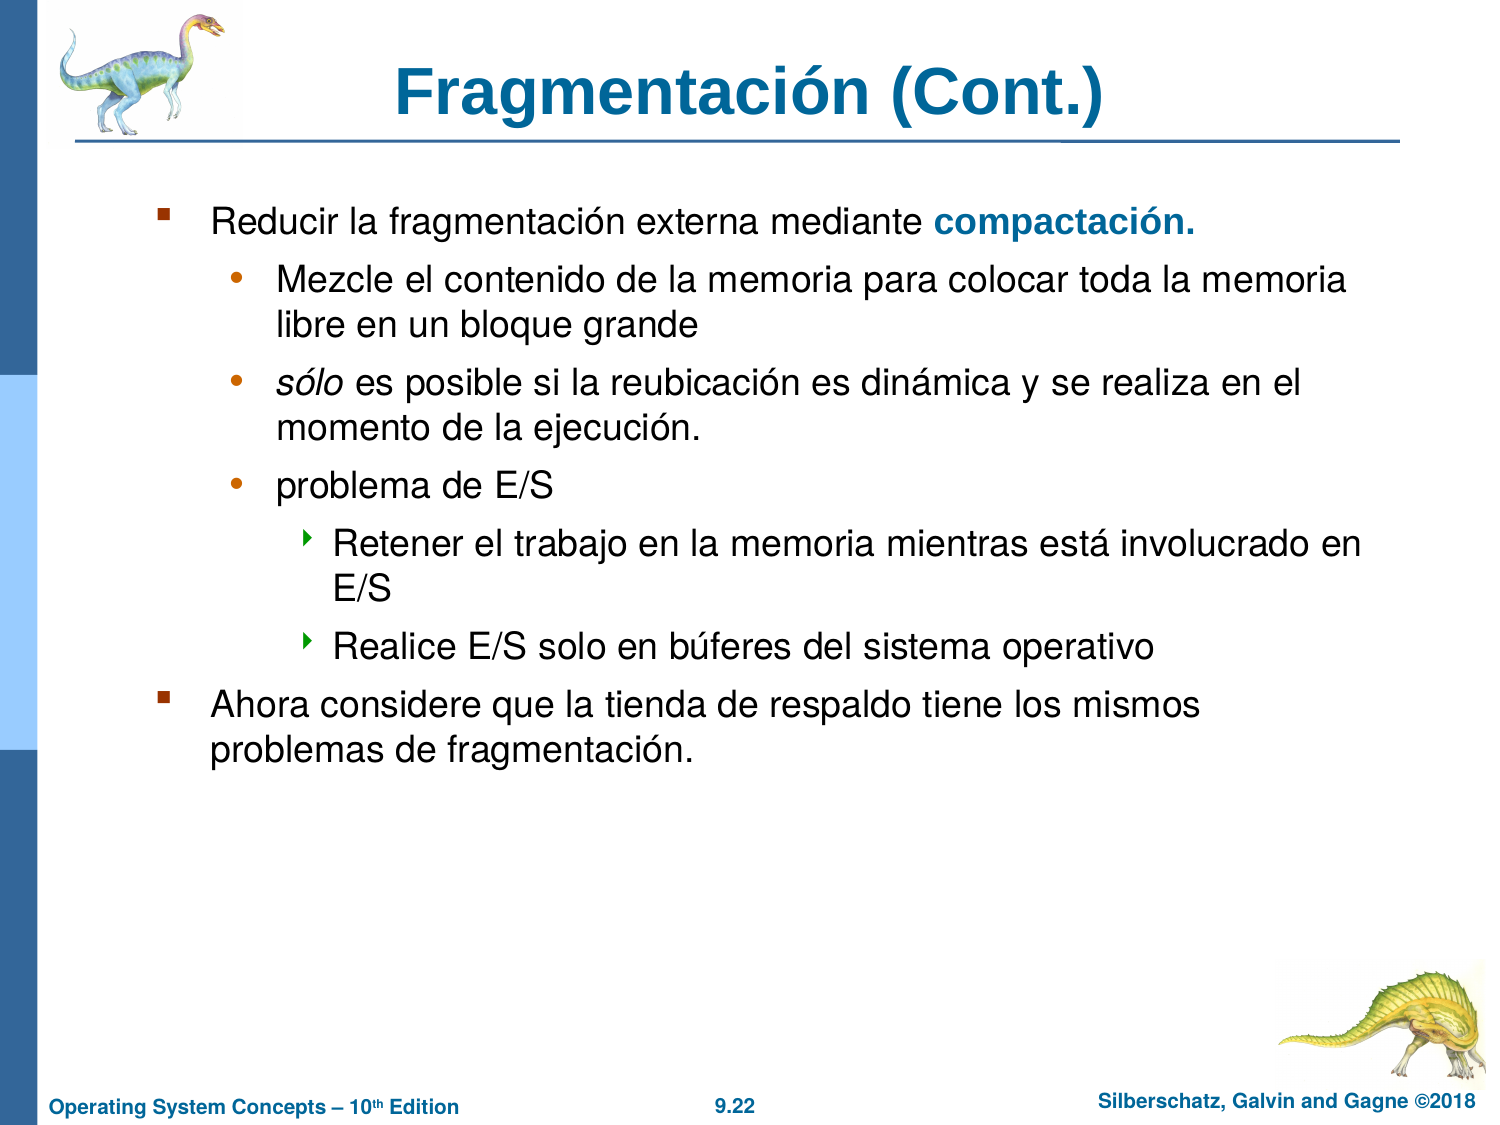

# Fragmentación (Cont.)
Reducir la fragmentación externa mediante compactación.
Mezcle el contenido de la memoria para colocar toda la memoria libre en un bloque grande
sólo es posible si la reubicación es dinámica y se realiza en el momento de la ejecución.
problema de E/S
Retener el trabajo en la memoria mientras está involucrado en E/S
Realice E/S solo en búferes del sistema operativo
Ahora considere que la tienda de respaldo tiene los mismos problemas de fragmentación.